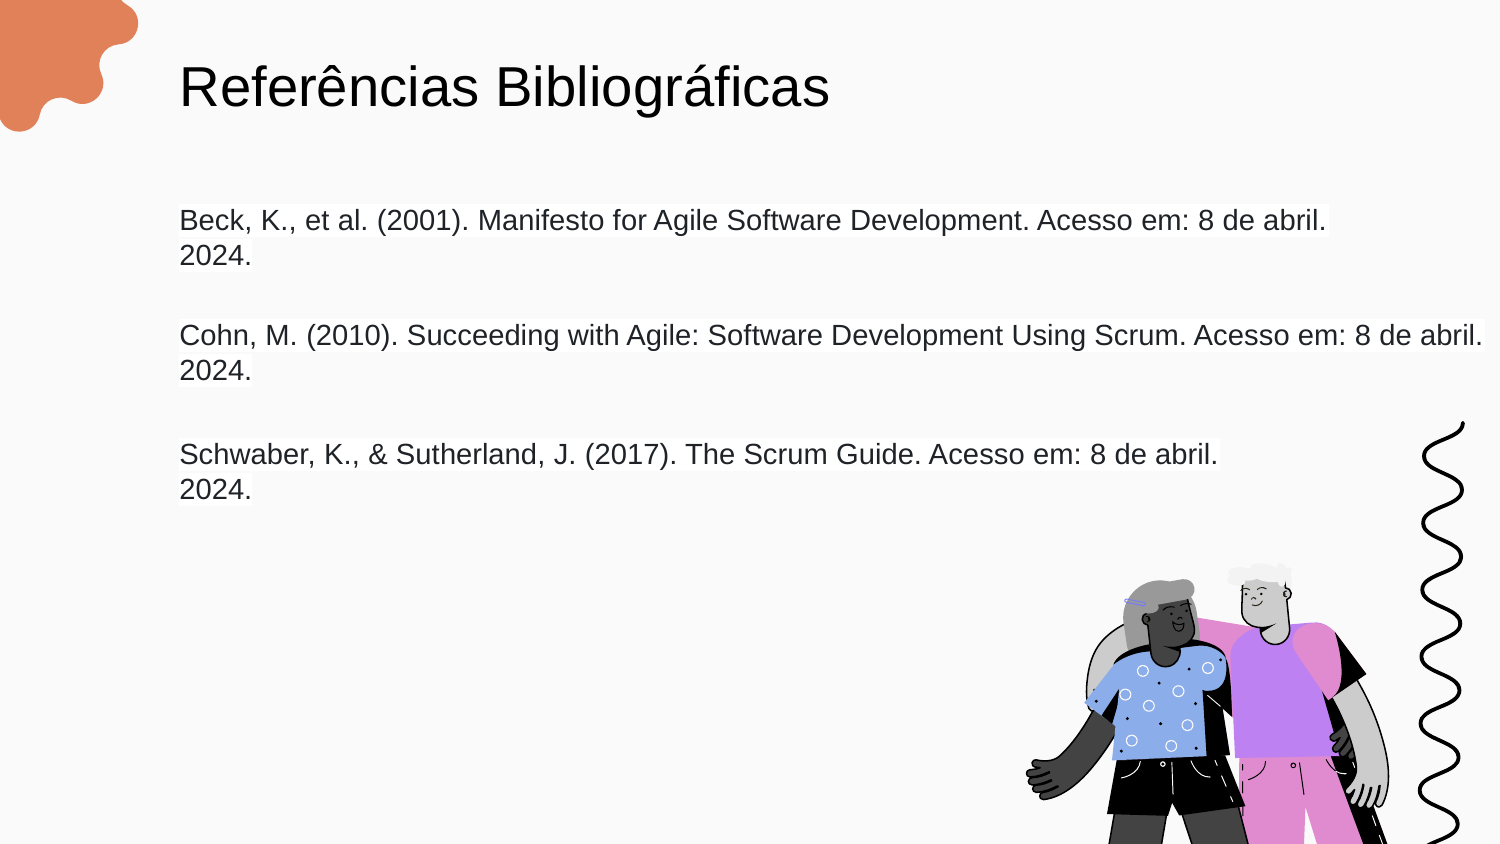

# Referências Bibliográficas
Beck, K., et al. (2001). Manifesto for Agile Software Development. Acesso em: 8 de abril. 2024.
Cohn, M. (2010). Succeeding with Agile: Software Development Using Scrum. Acesso em: 8 de abril. 2024.
Schwaber, K., & Sutherland, J. (2017). The Scrum Guide. Acesso em: 8 de abril. 2024.